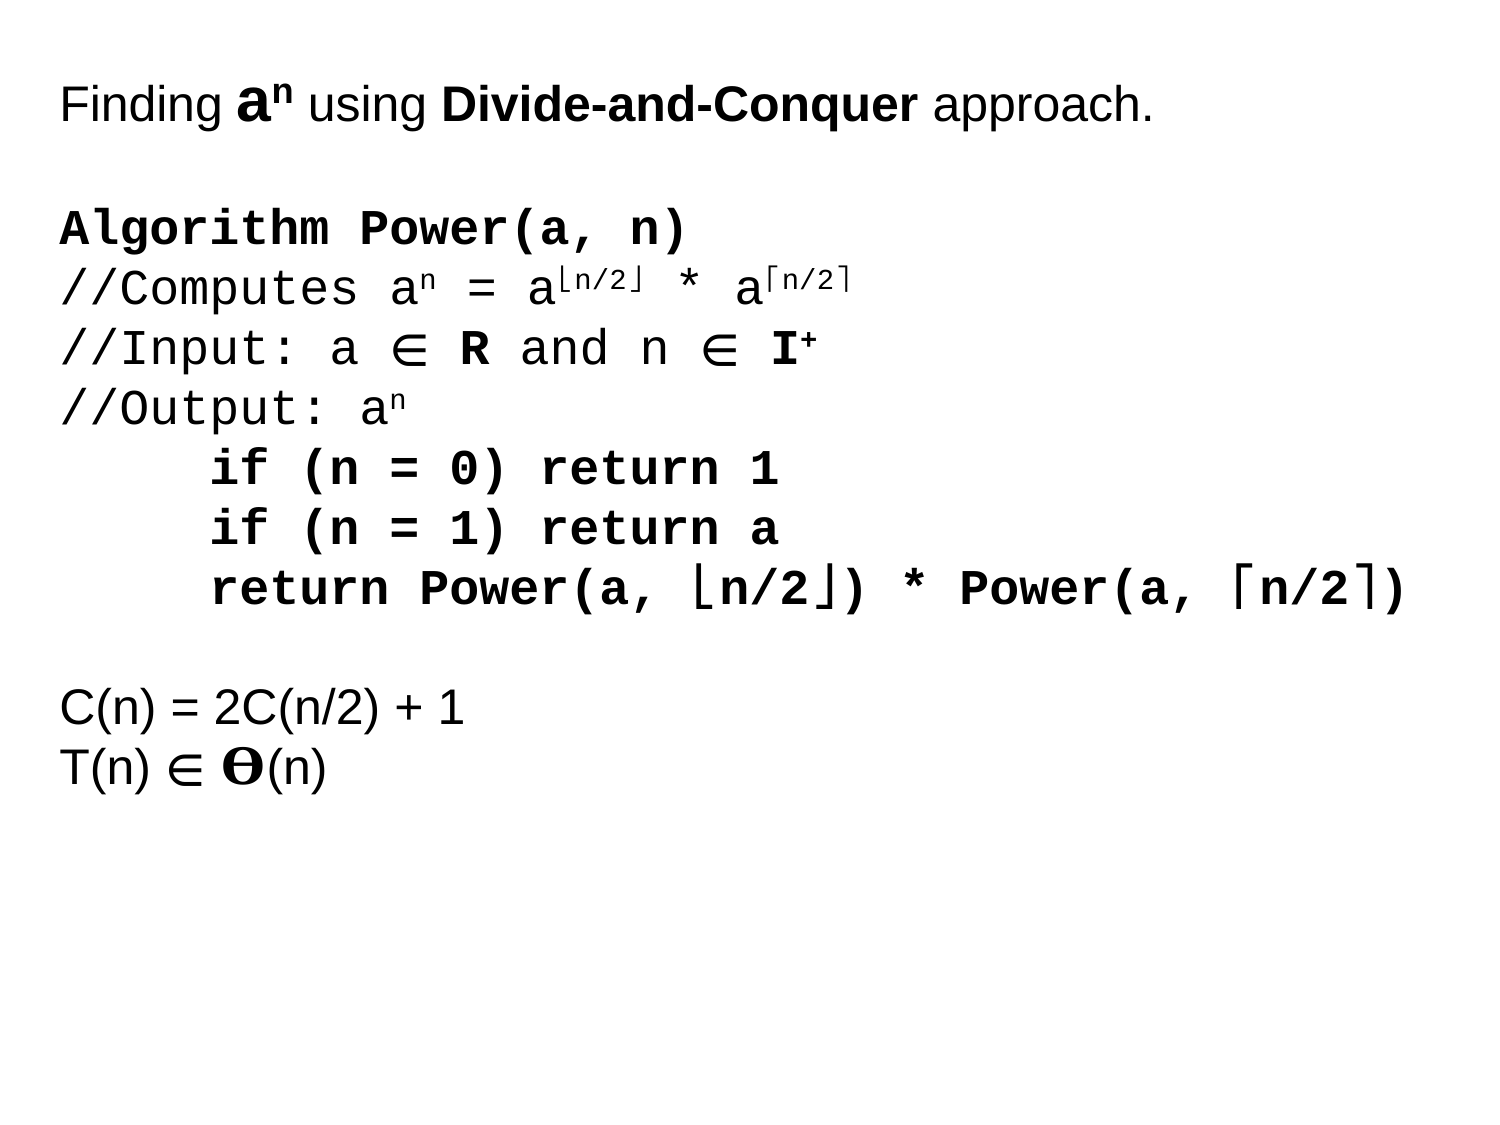

Finding an using Divide-and-Conquer approach.

Algorithm Power(a, n)
//Computes an = a⌊n/2⌋ * a⌈n/2⌉
//Input: a ∈ R and n ∈ I+
//Output: an
	if (n = 0) return 1
	if (n = 1) return a
	return Power(a, ⌊n/2⌋) * Power(a, ⌈n/2⌉)

C(n) = 2C(n/2) + 1
T(n) ∈ 𝚹(n)